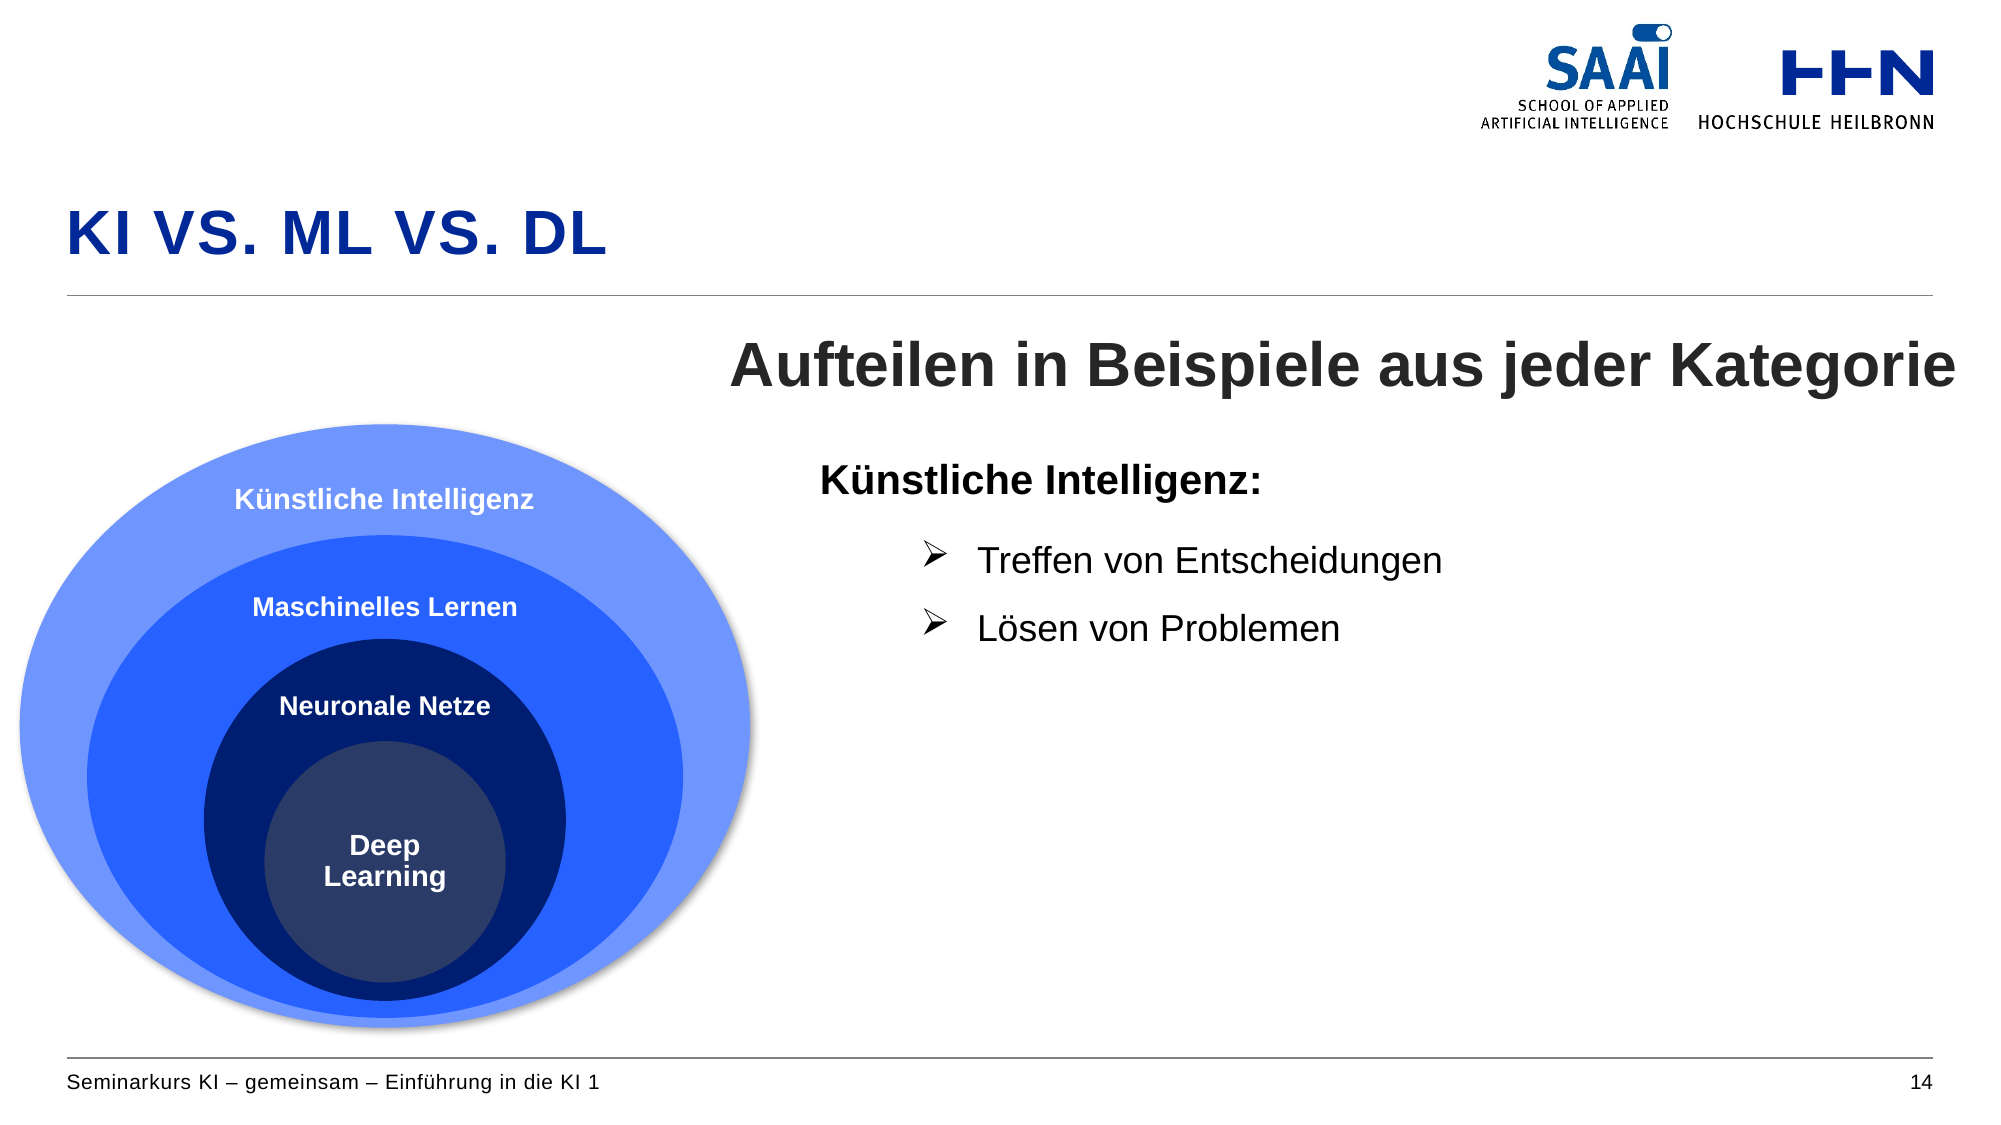

# KI vs. ML VS. DL
Aufteilen in Beispiele aus jeder Kategorie
Künstliche Intelligenz
Maschinelles Lernen
Neuronale Netze
Deep Learning
Künstliche Intelligenz:
Treffen von Entscheidungen
Lösen von Problemen
Seminarkurs KI – gemeinsam – Einführung in die KI 1
14